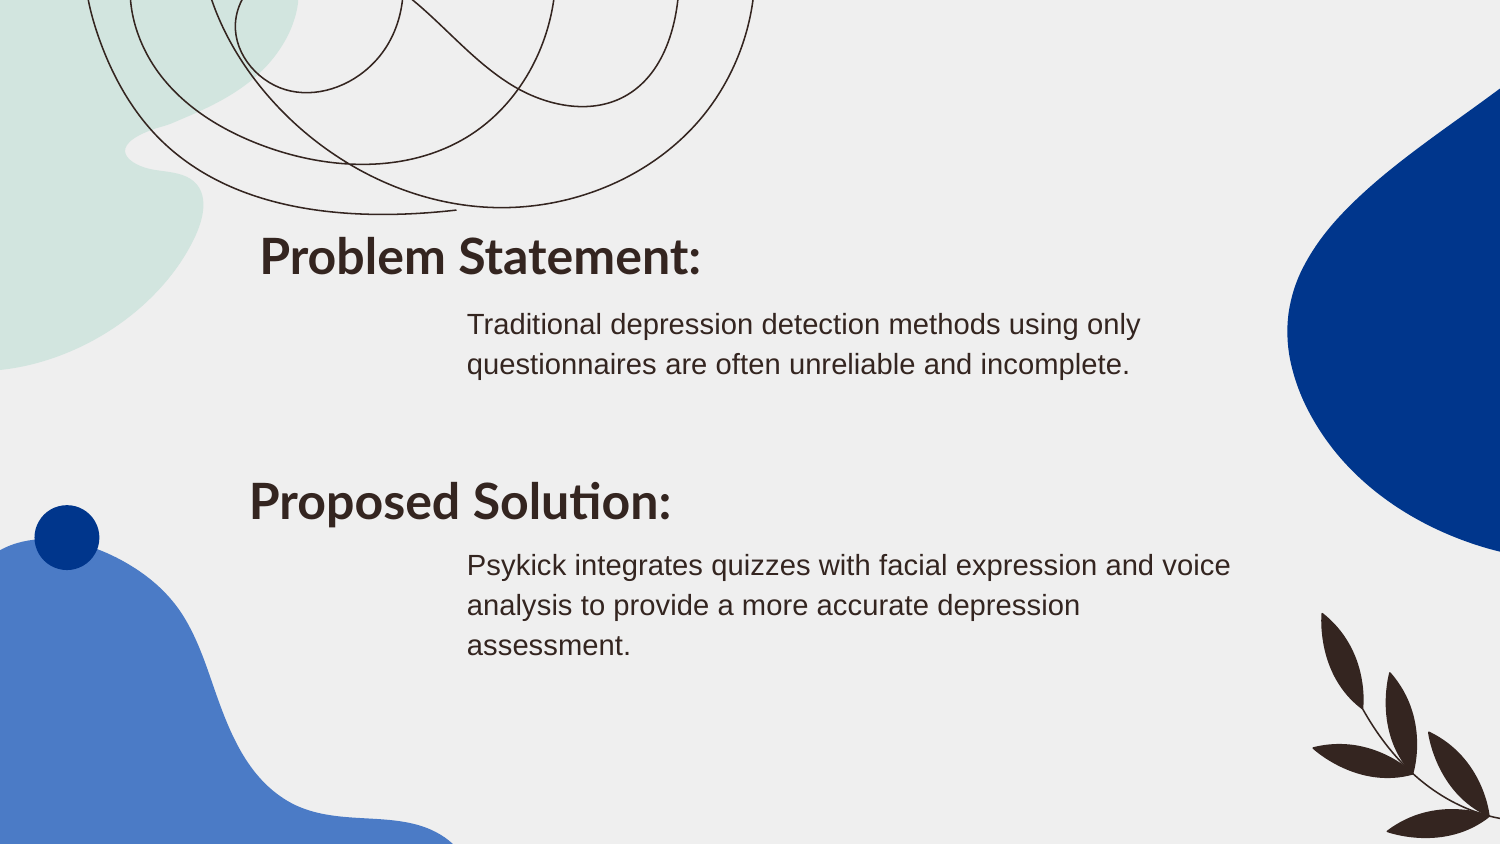

# Problem Statement:
Traditional depression detection methods using only questionnaires are often unreliable and incomplete.
Proposed Solution:

Psykick integrates quizzes with facial expression and voice analysis to provide a more accurate depression assessment.